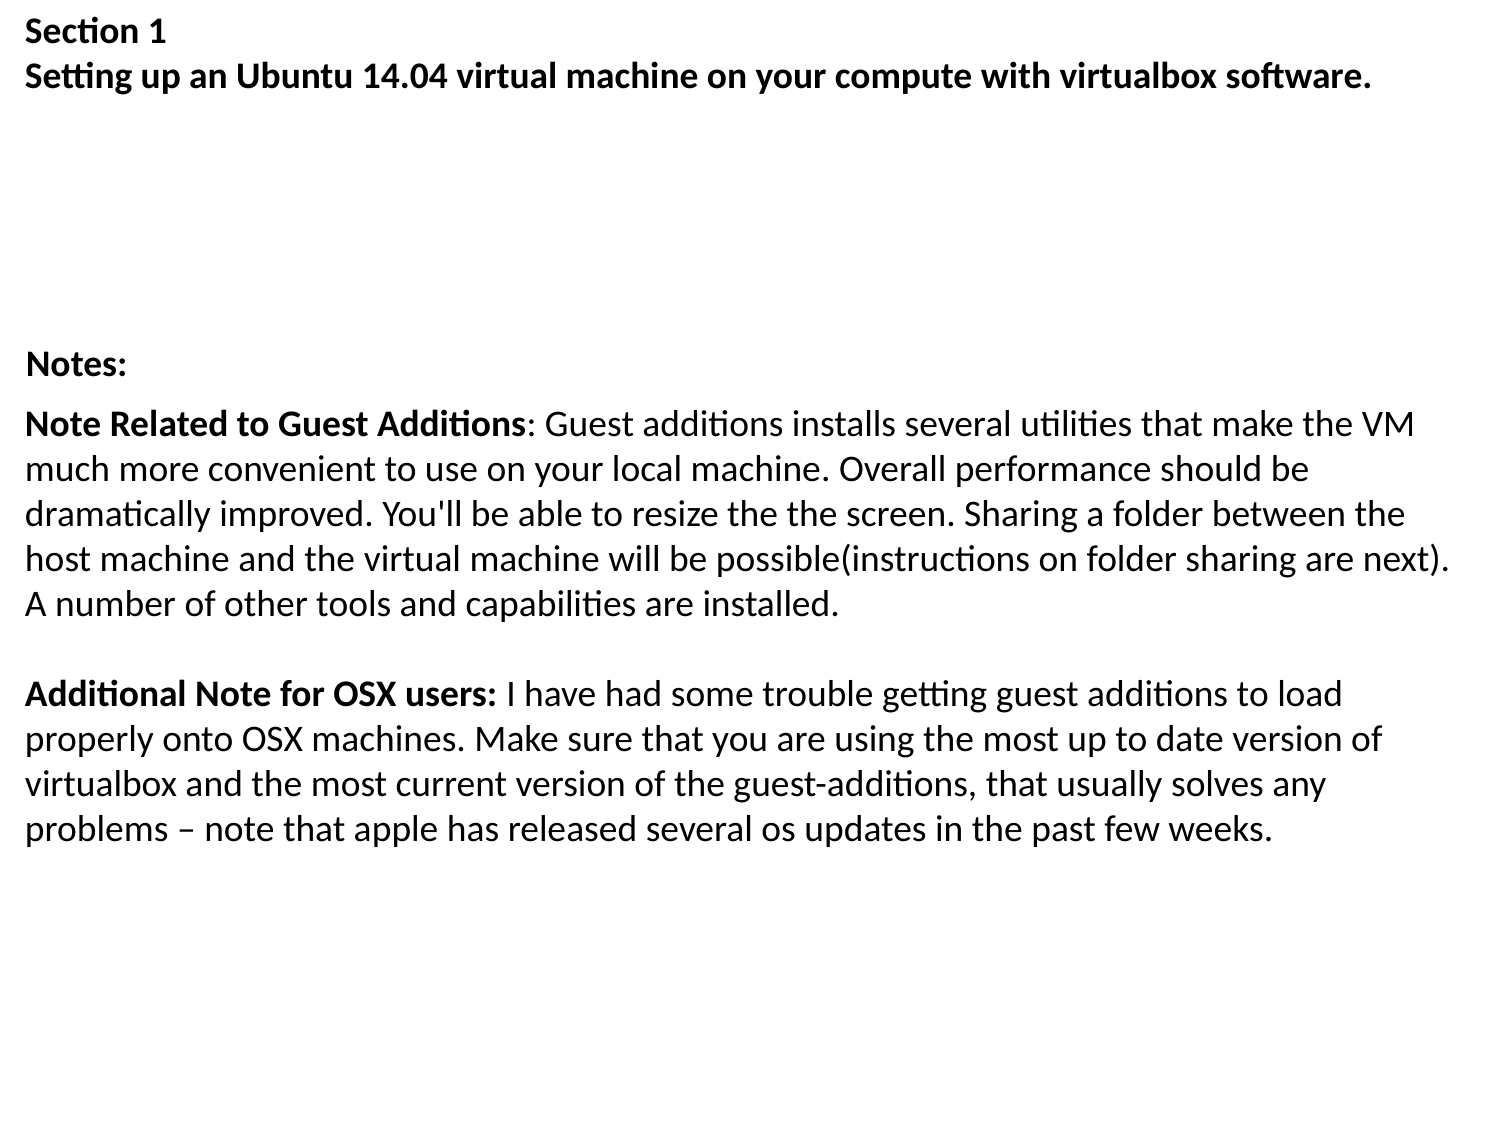

Section 1
Setting up an Ubuntu 14.04 virtual machine on your compute with virtualbox software.
Notes:
Note Related to Guest Additions: Guest additions installs several utilities that make the VM much more convenient to use on your local machine. Overall performance should be dramatically improved. You'll be able to resize the the screen. Sharing a folder between the host machine and the virtual machine will be possible(instructions on folder sharing are next). A number of other tools and capabilities are installed.

Additional Note for OSX users: I have had some trouble getting guest additions to load properly onto OSX machines. Make sure that you are using the most up to date version of virtualbox and the most current version of the guest-additions, that usually solves any
problems – note that apple has released several os updates in the past few weeks.